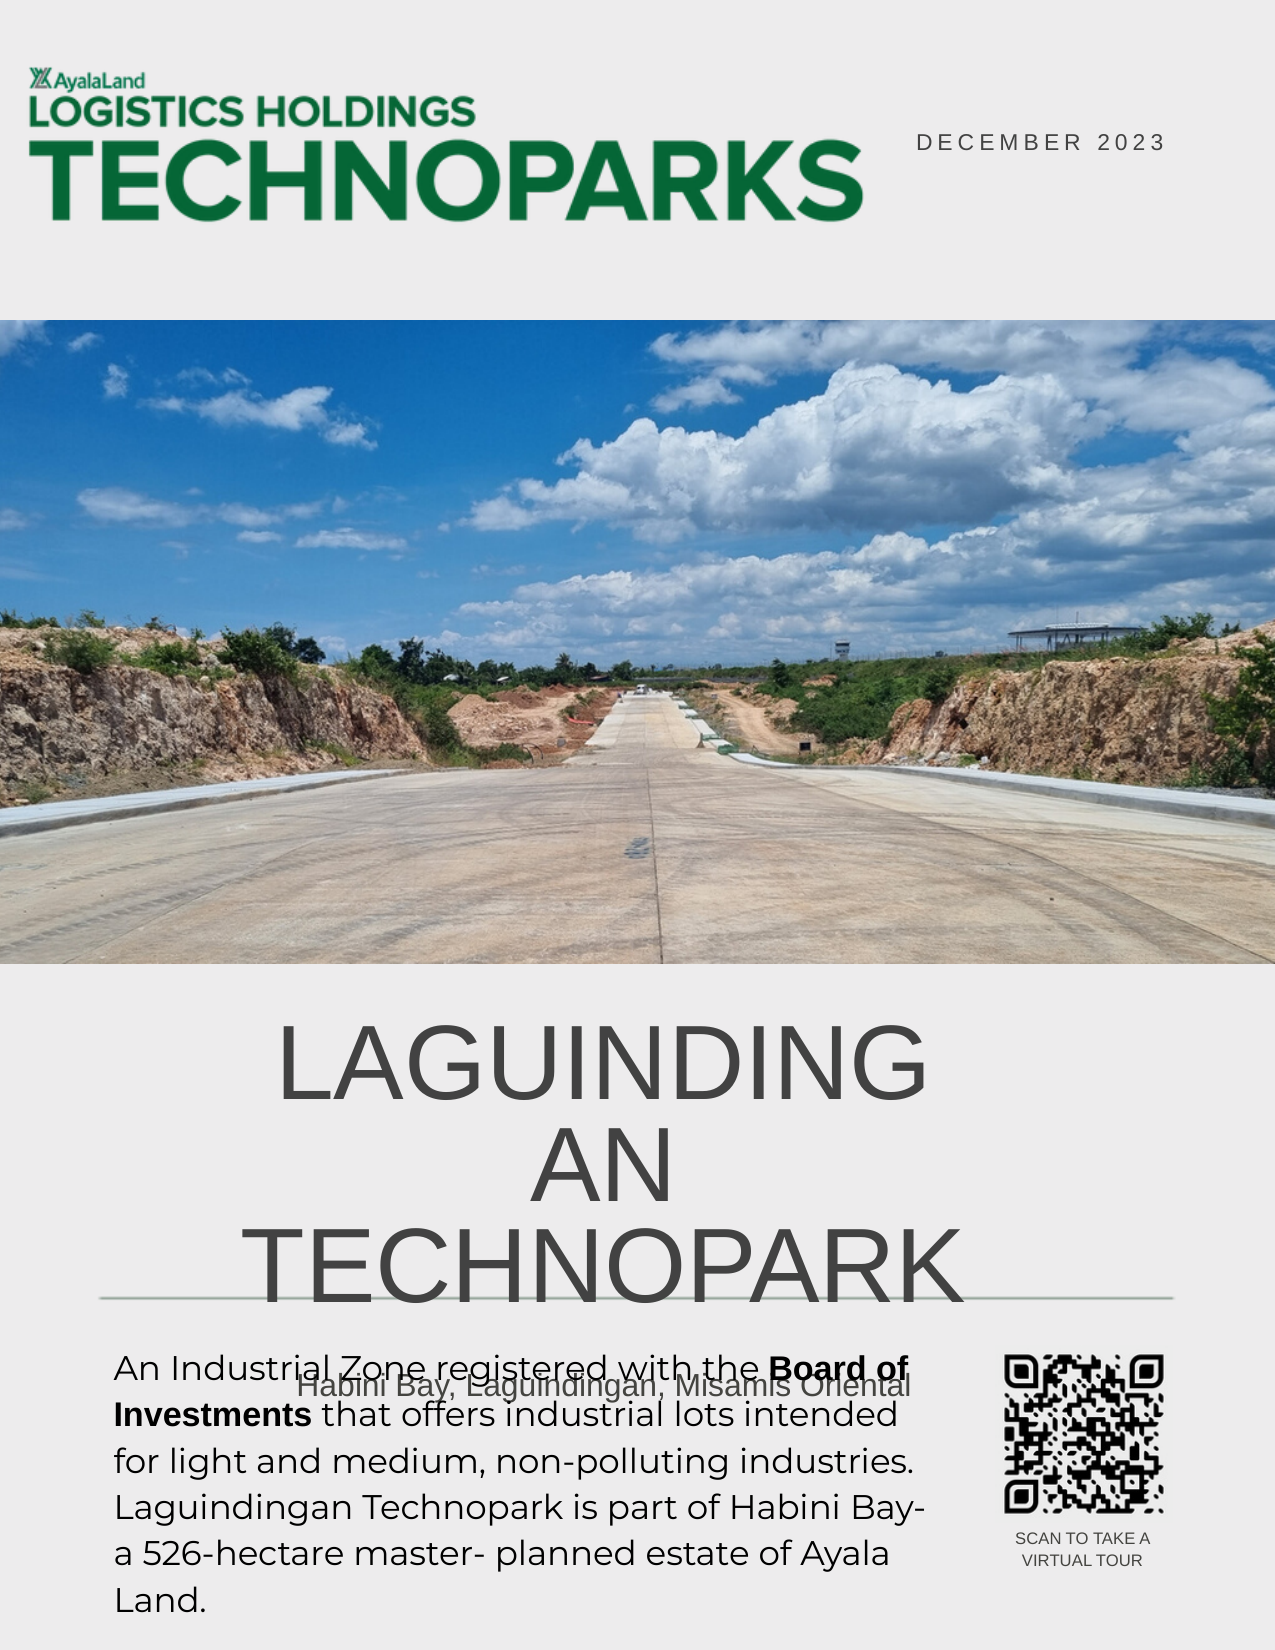

DECEMBER 2023

LAGUINDINGAN TECHNOPARK
Habini Bay, Laguindingan, Misamis Oriental
An Industrial Zone registered with the Board of Investments that offers industrial lots intended for light and medium, non-polluting industries. Laguindingan Technopark is part of Habini Bay- a 526-hectare master- planned estate of Ayala Land.

SCAN TO TAKE A VIRTUAL TOUR